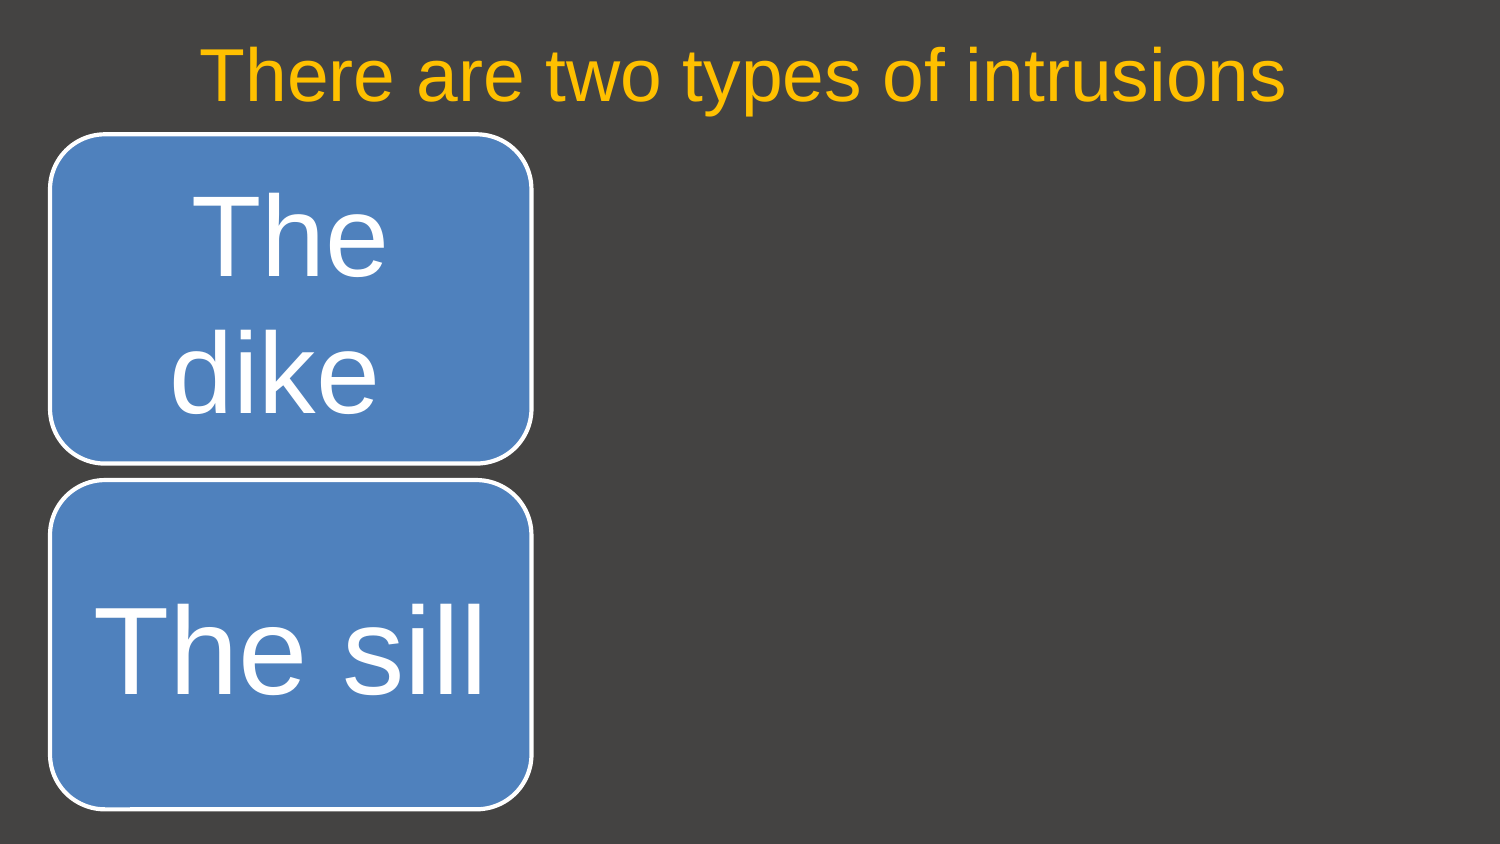

# There are two types of intrusions
The dike
The sill